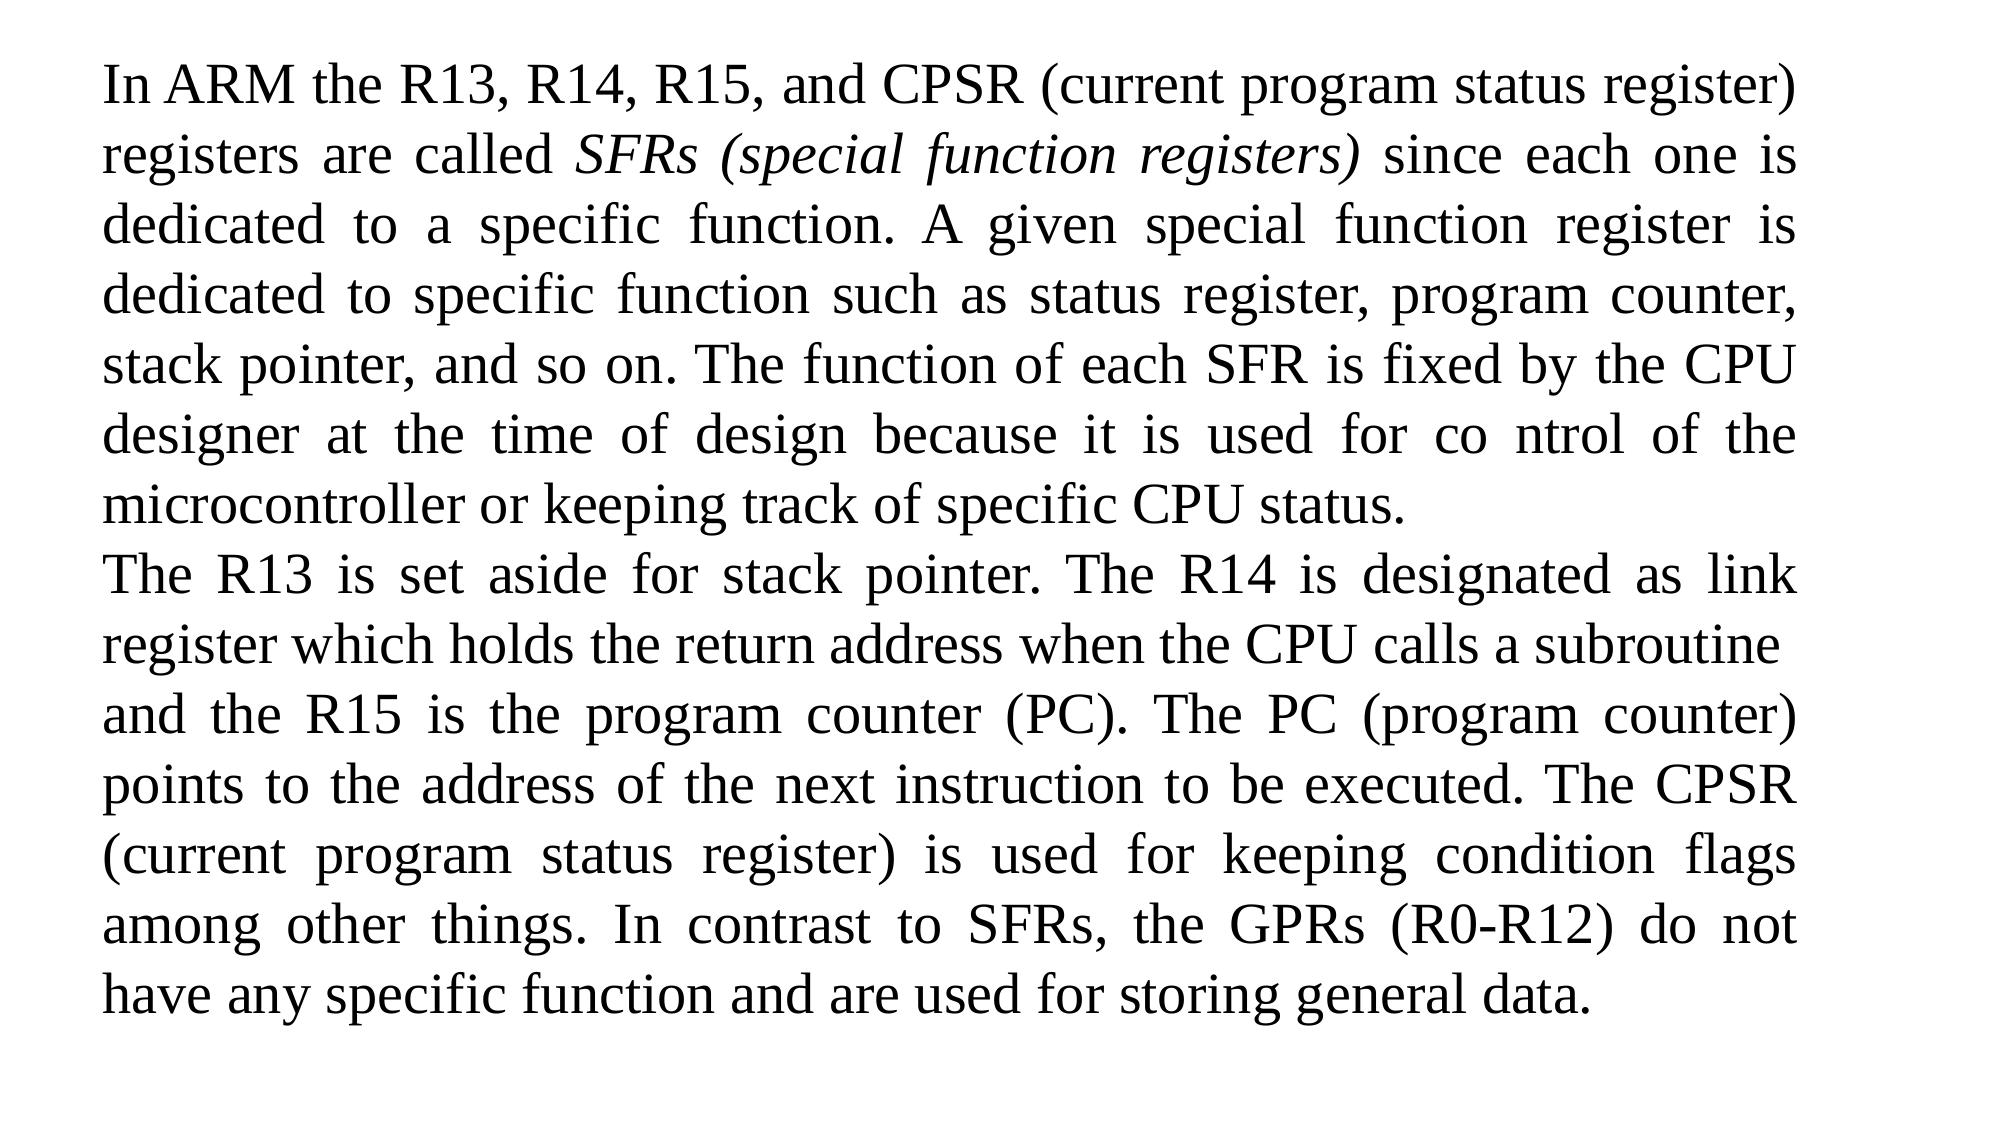

In ARM the R13, R14, R15, and CPSR (current program status register) registers are called SFRs (special function registers) since each one is dedicated to a specific function. A given special function register is dedicated to specific function such as status register, program counter, stack pointer, and so on. The function of each SFR is fixed by the CPU designer at the time of design because it is used for co ntrol of the microcontroller or keeping track of specific CPU status.
The R13 is set aside for stack pointer. The R14 is designated as link register which holds the return address when the CPU calls a subroutine
and the R15 is the program counter (PC). The PC (program counter) points to the address of the next instruction to be executed. The CPSR (current program status register) is used for keeping condition flags among other things. In contrast to SFRs, the GPRs (R0-R12) do not have any specific function and are used for storing general data.